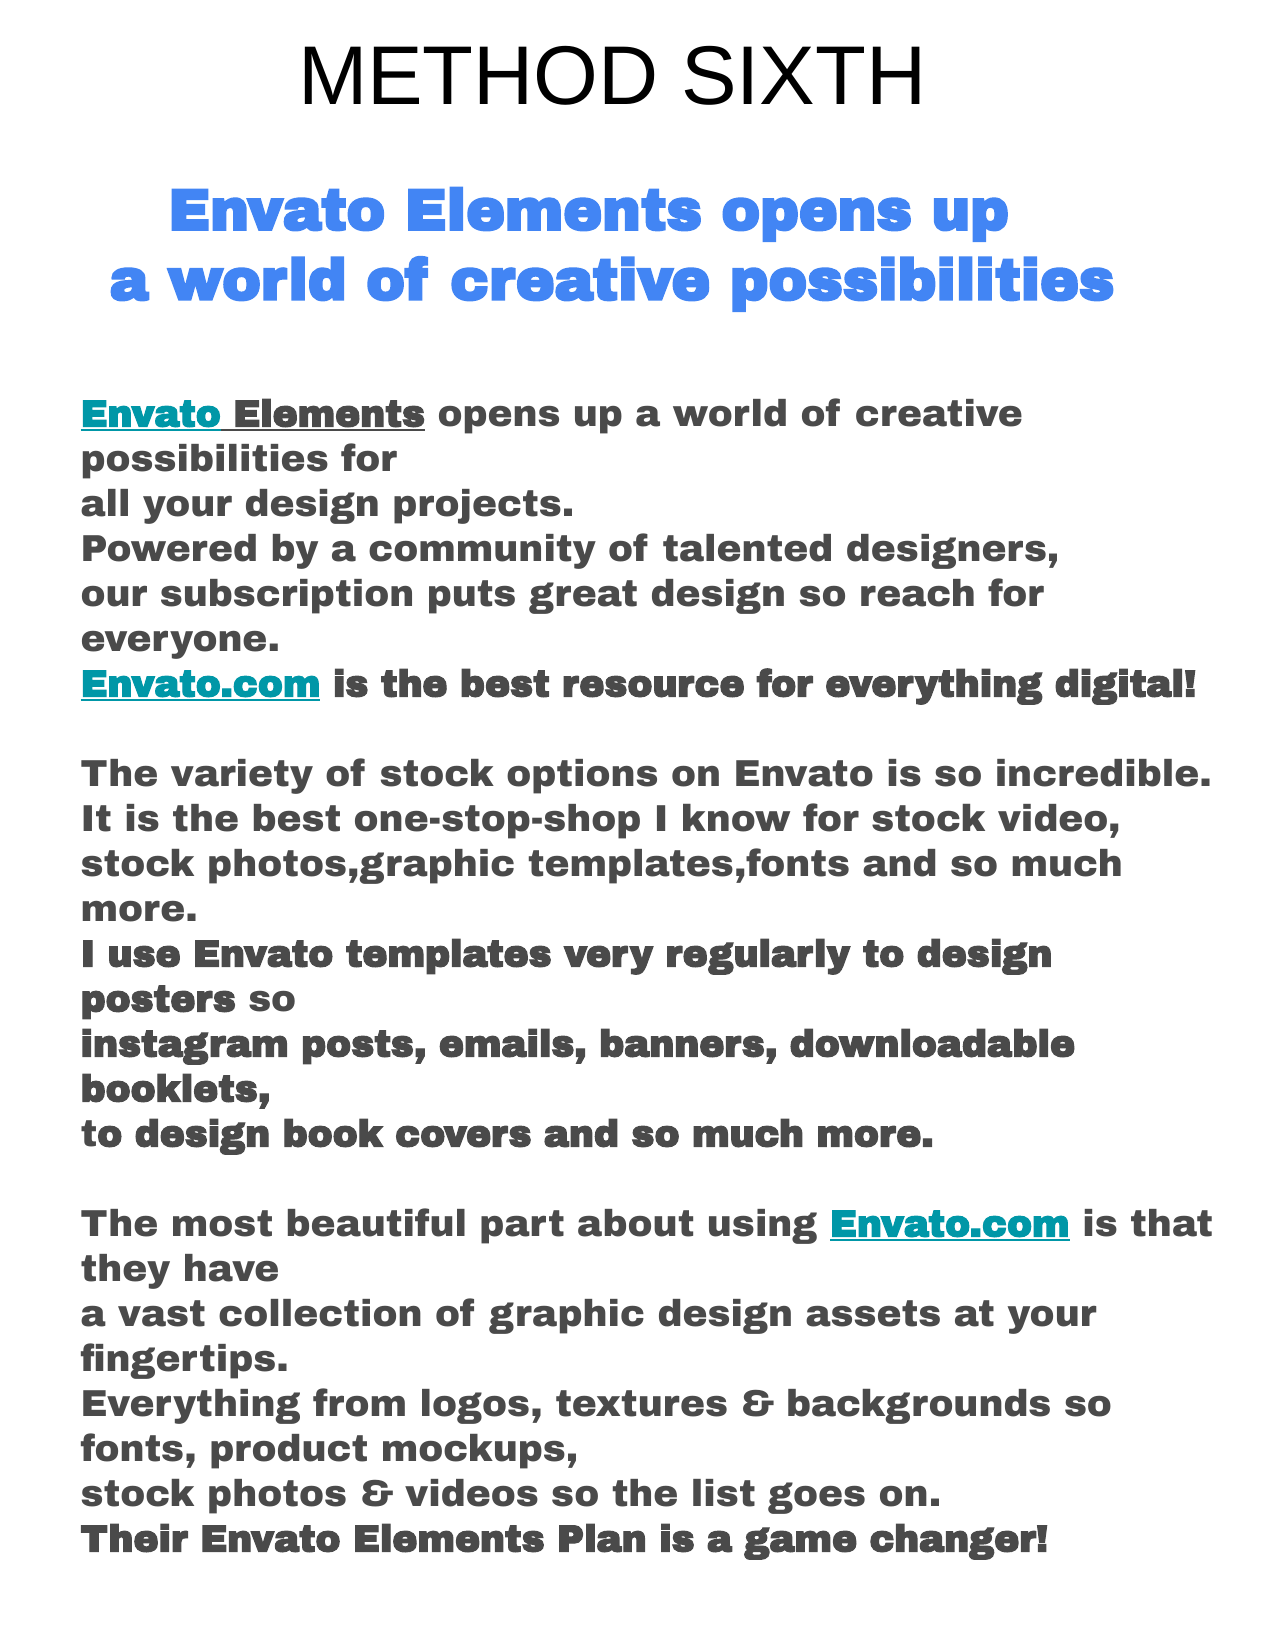

METHOD SIXTH
   Envato Elements opens up
a world of creative possibilities

Envato Elements opens up a world of creative possibilities for
all your design projects.
Powered by a community of talented designers,
our subscription puts great design so reach for everyone.
Envato.com is the best resource for everything digital!

The variety of stock options on Envato is so incredible.
It is the best one-stop-shop I know for stock video,
stock photos,graphic templates,fonts and so much more.
I use Envato templates very regularly to design posters so
instagram posts, emails, banners, downloadable booklets,
to design book covers and so much more.

The most beautiful part about using Envato.com is that they have
a vast collection of graphic design assets at your fingertips.
Everything from logos, textures & backgrounds so fonts, product mockups,
stock photos & videos so the list goes on.
Their Envato Elements Plan is a game changer!